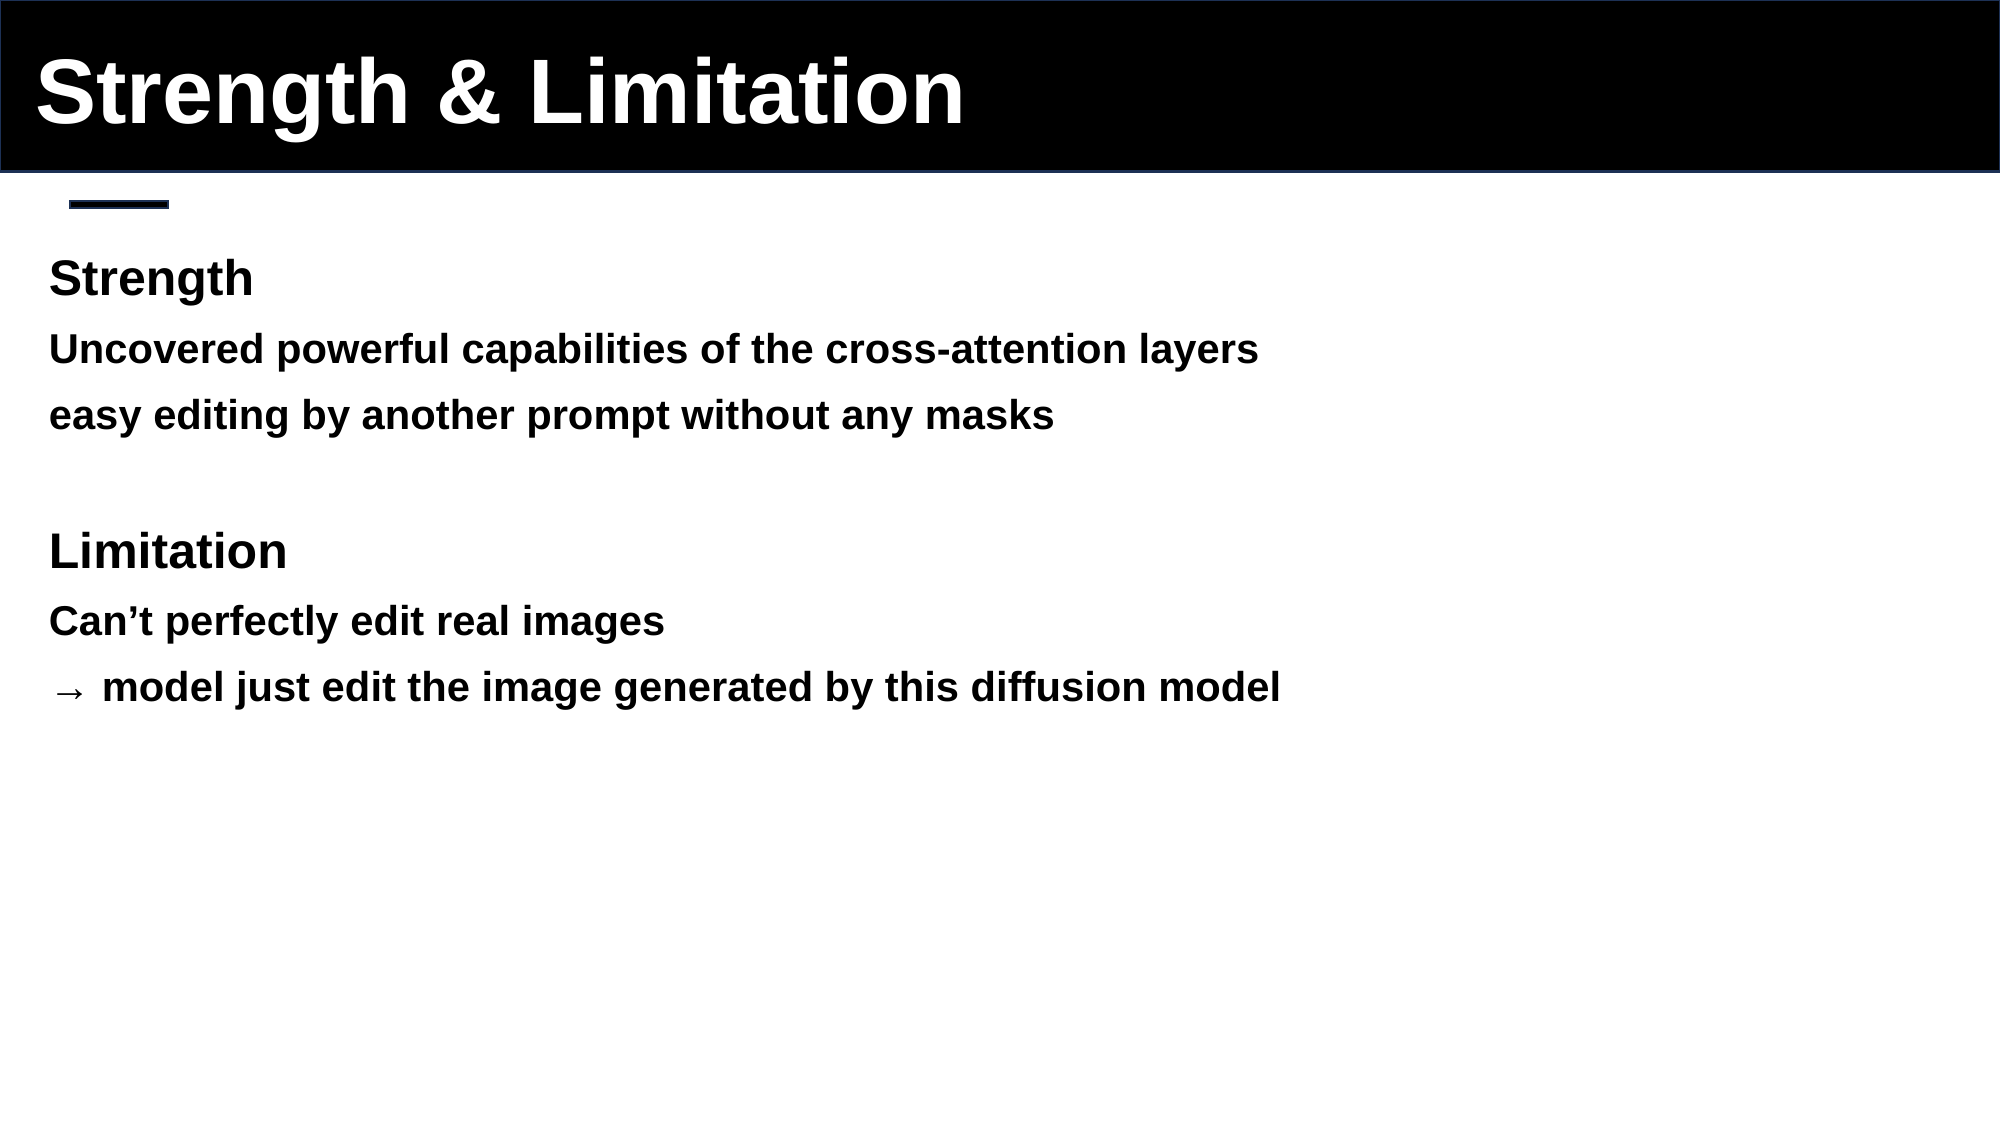

# Strength & Limitation

Strength
Uncovered powerful capabilities of the cross-attention layers
easy editing by another prompt without any masks

Limitation
Can’t perfectly edit real images
→ model just edit the image generated by this diffusion model